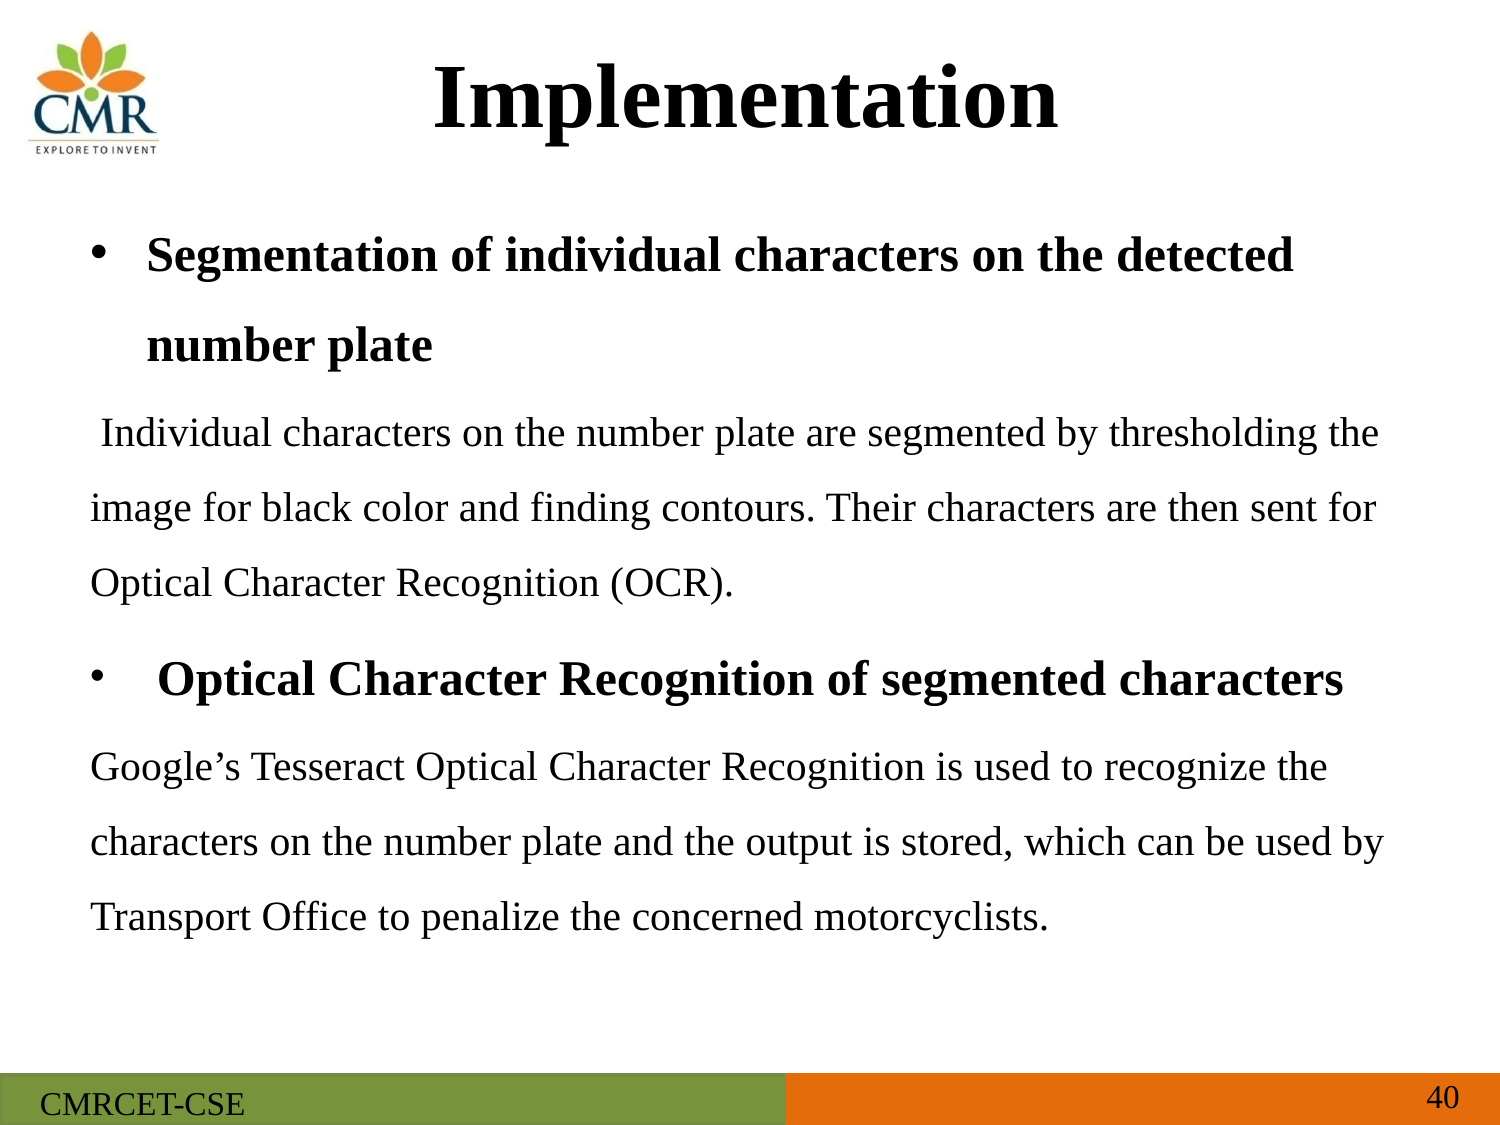

# Implementation
Segmentation of individual characters on the detected number plate
 Individual characters on the number plate are segmented by thresholding the image for black color and finding contours. Their characters are then sent for Optical Character Recognition (OCR).
 Optical Character Recognition of segmented characters
Google’s Tesseract Optical Character Recognition is used to recognize the characters on the number plate and the output is stored, which can be used by Transport Office to penalize the concerned motorcyclists.
40
CMRCET-CSE